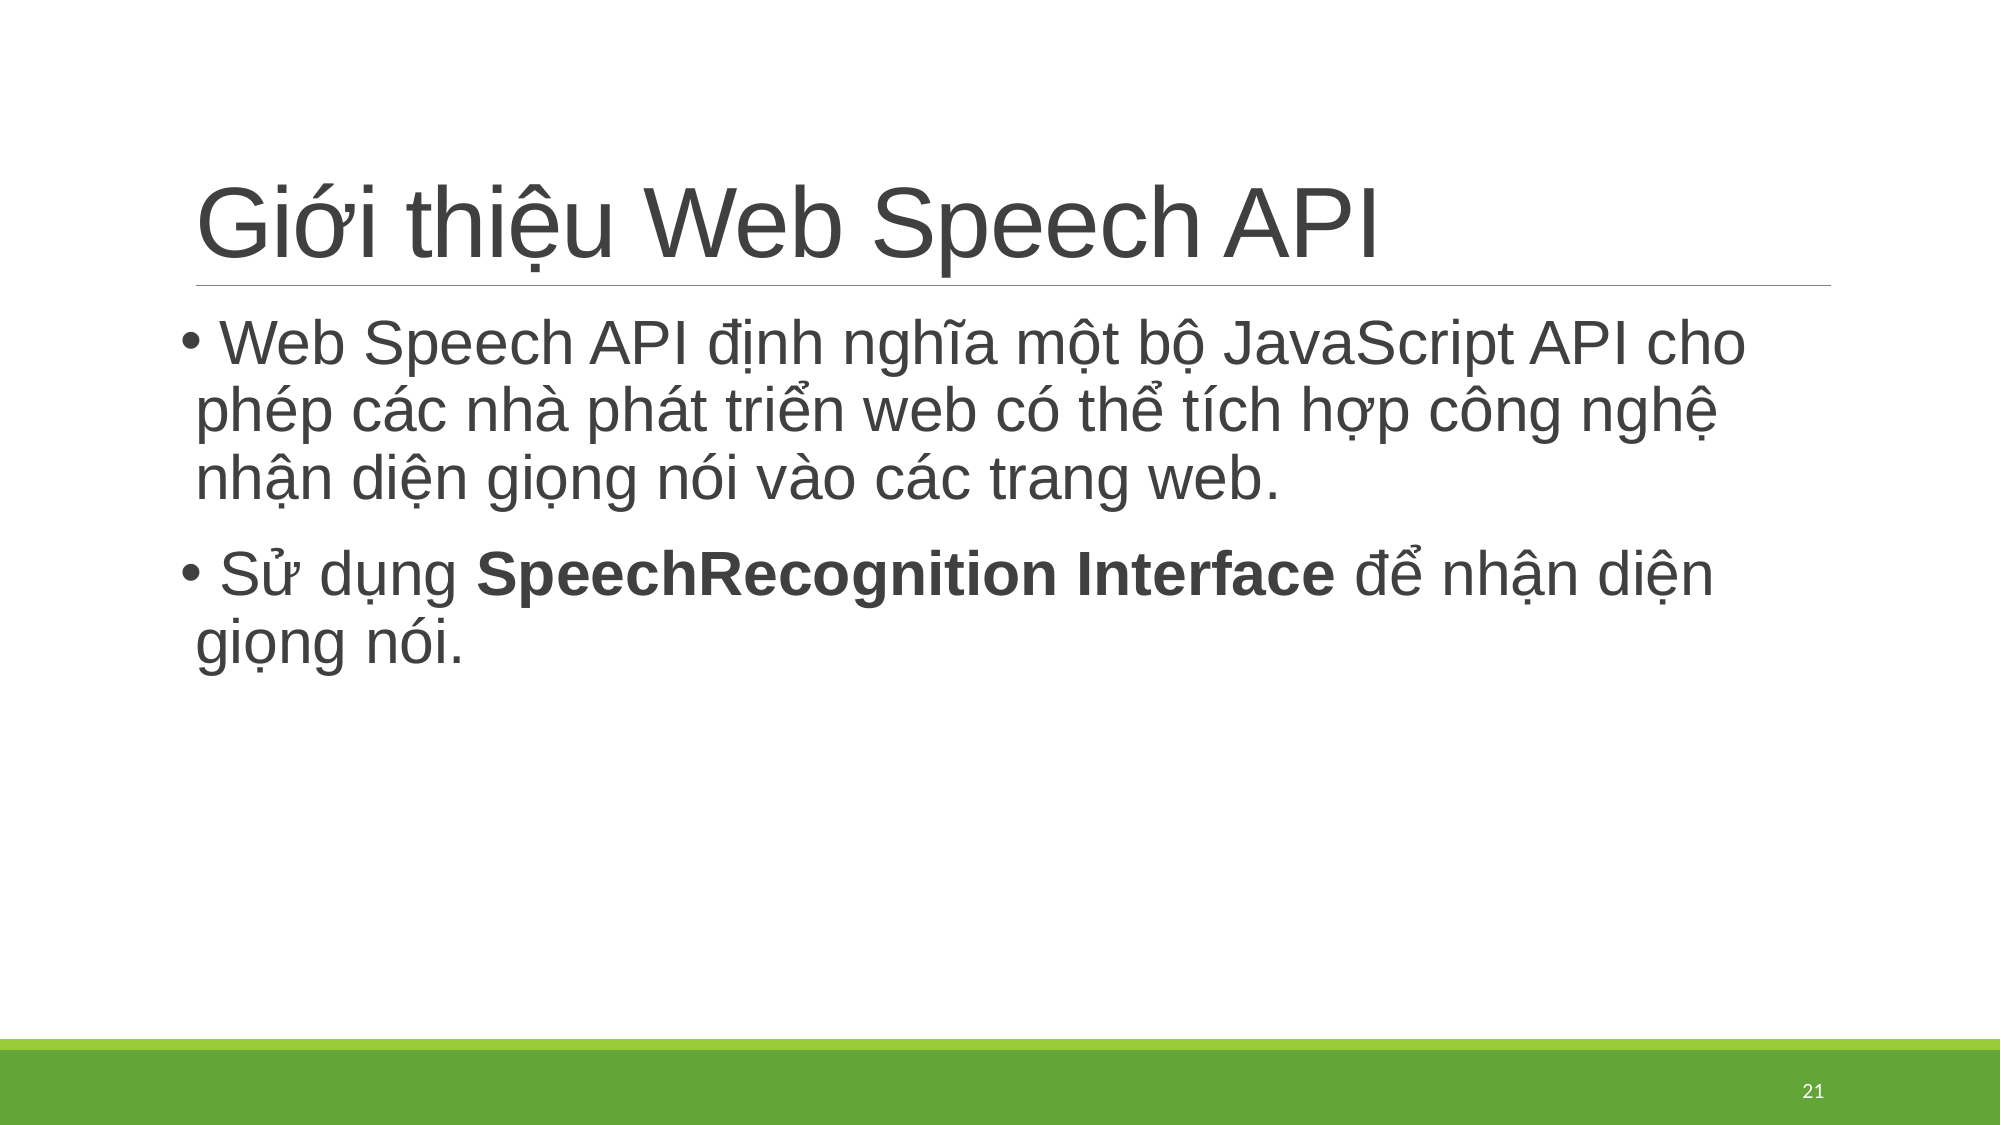

# Giới thiệu Web Speech API
 Web Speech API định nghĩa một bộ JavaScript API cho phép các nhà phát triển web có thể tích hợp công nghệ nhận diện giọng nói vào các trang web.
 Sử dụng SpeechRecognition Interface để nhận diện giọng nói.
21